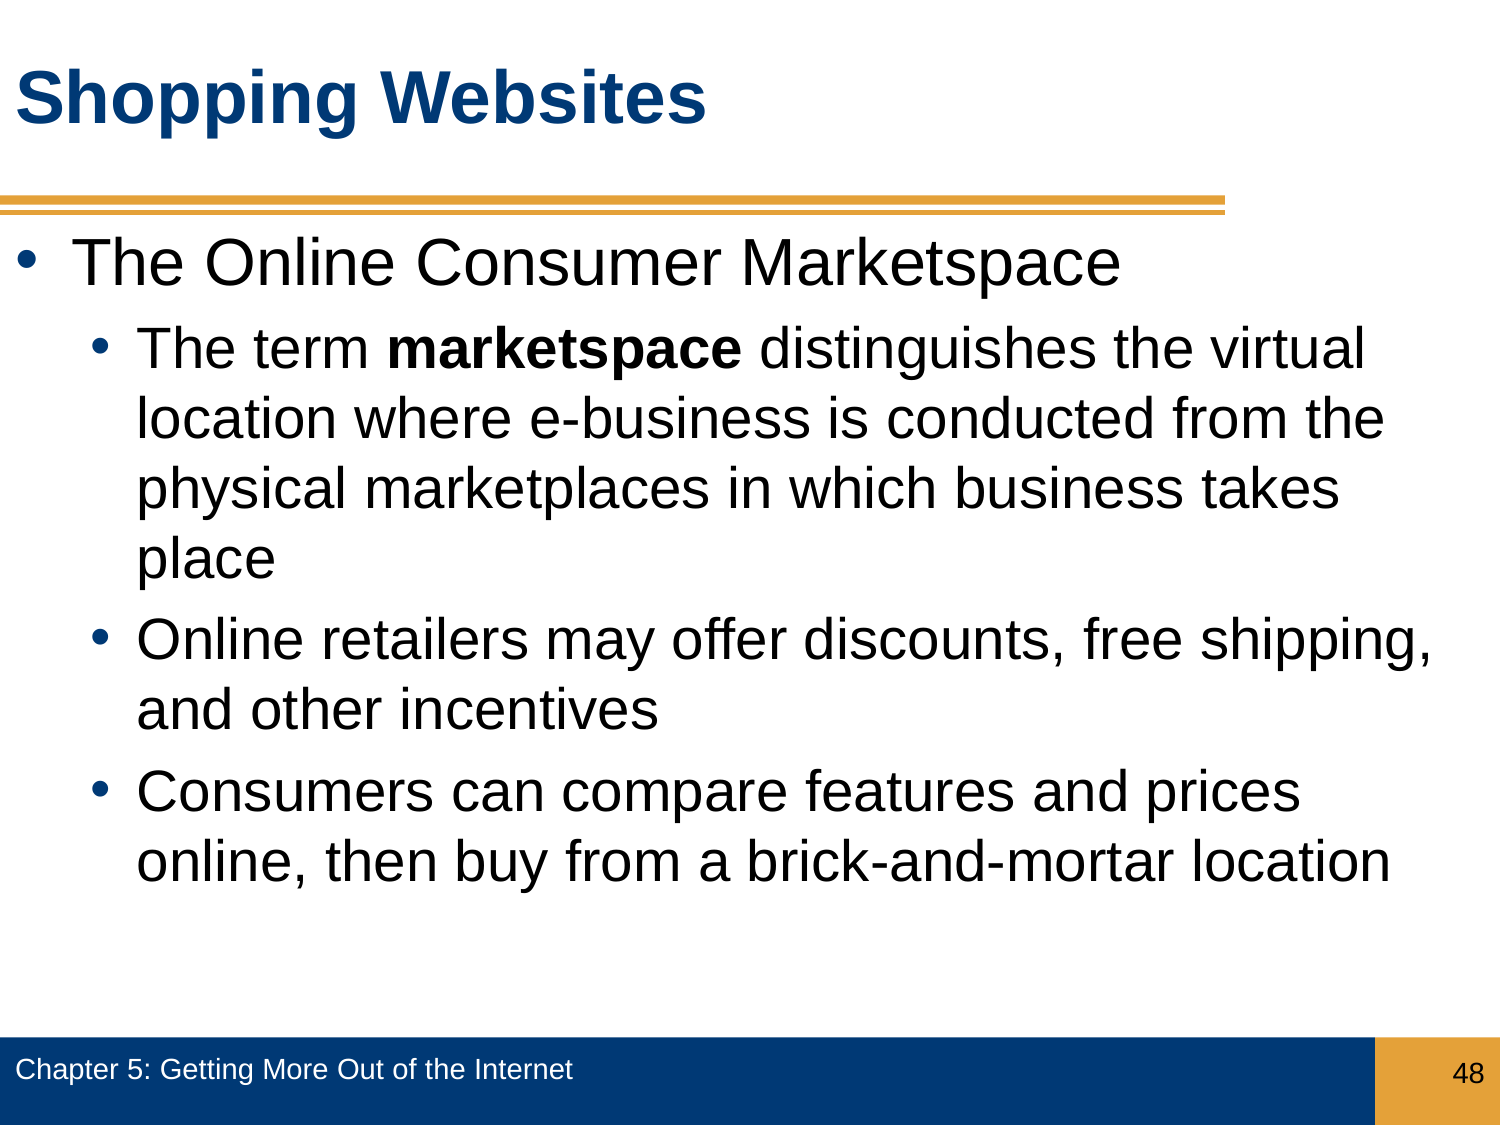

# Shopping Websites
The Online Consumer Marketspace
The term marketspace distinguishes the virtual location where e-business is conducted from the physical marketplaces in which business takes place
Online retailers may offer discounts, free shipping, and other incentives
Consumers can compare features and prices online, then buy from a brick-and-mortar location
Chapter 5: Getting More Out of the Internet
48